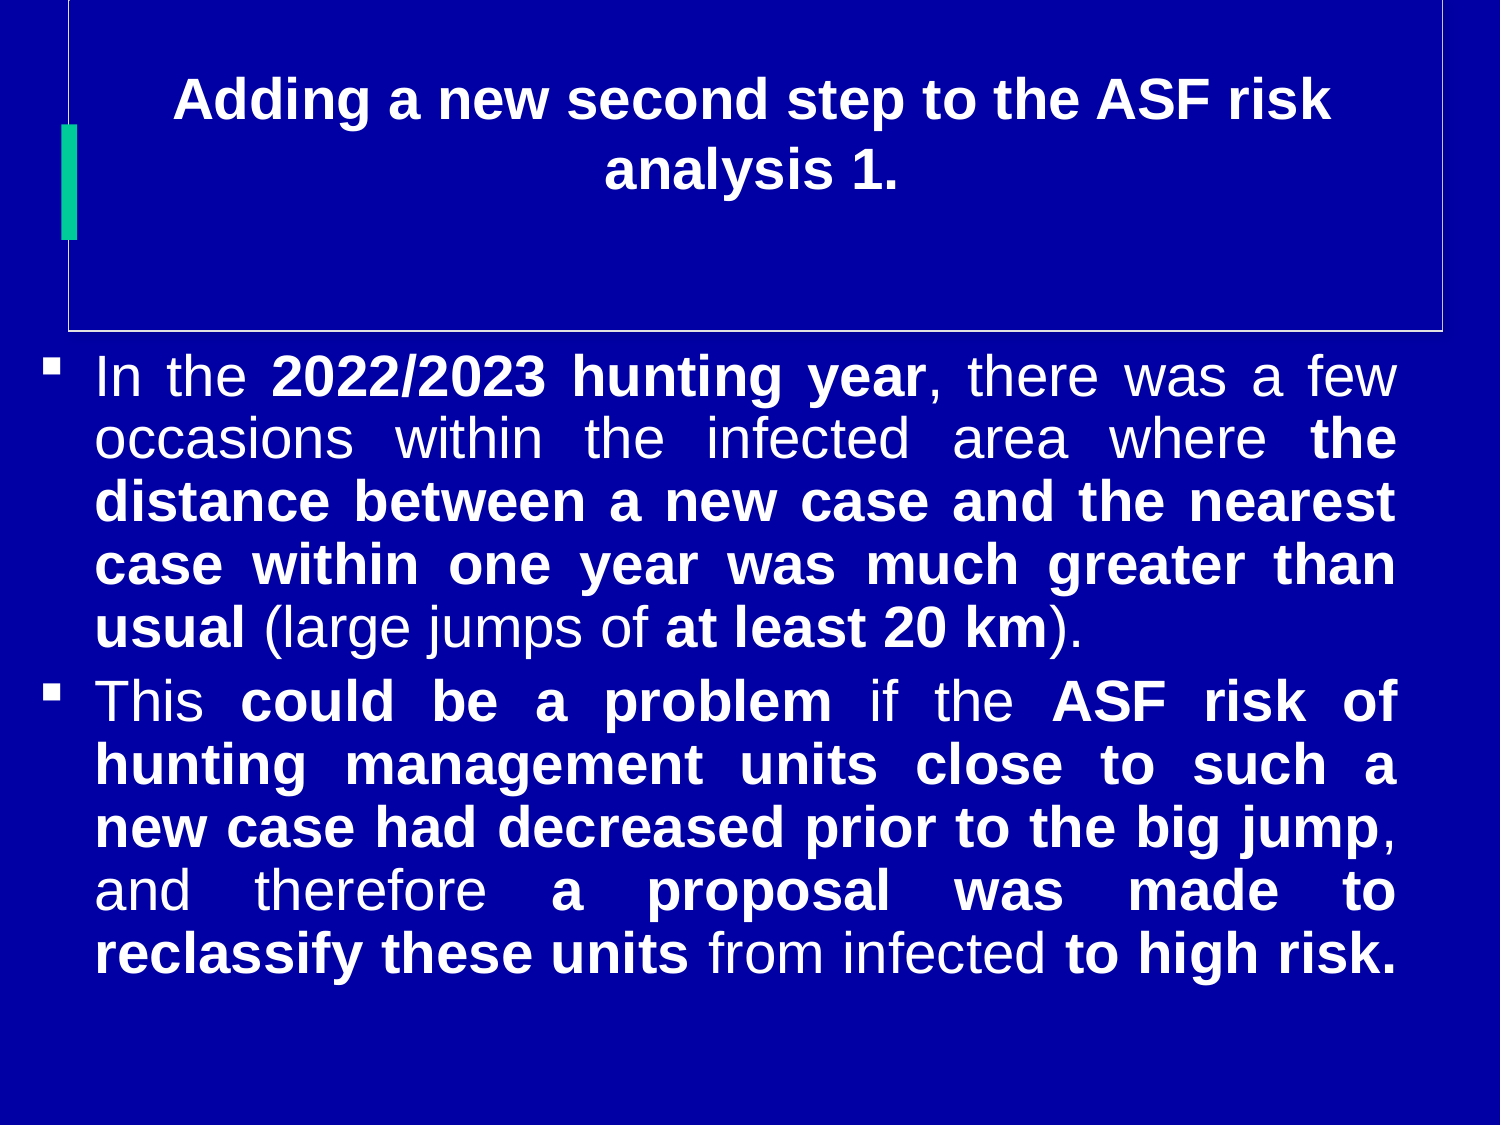

# Adding a new second step to the ASF risk analysis 1.

In the 2022/2023 hunting year, there was a few occasions within the infected area where the distance between a new case and the nearest case within one year was much greater than usual (large jumps of at least 20 km).
This could be a problem if the ASF risk of hunting management units close to such a new case had decreased prior to the big jump, and therefore a proposal was made to reclassify these units from infected to high risk.